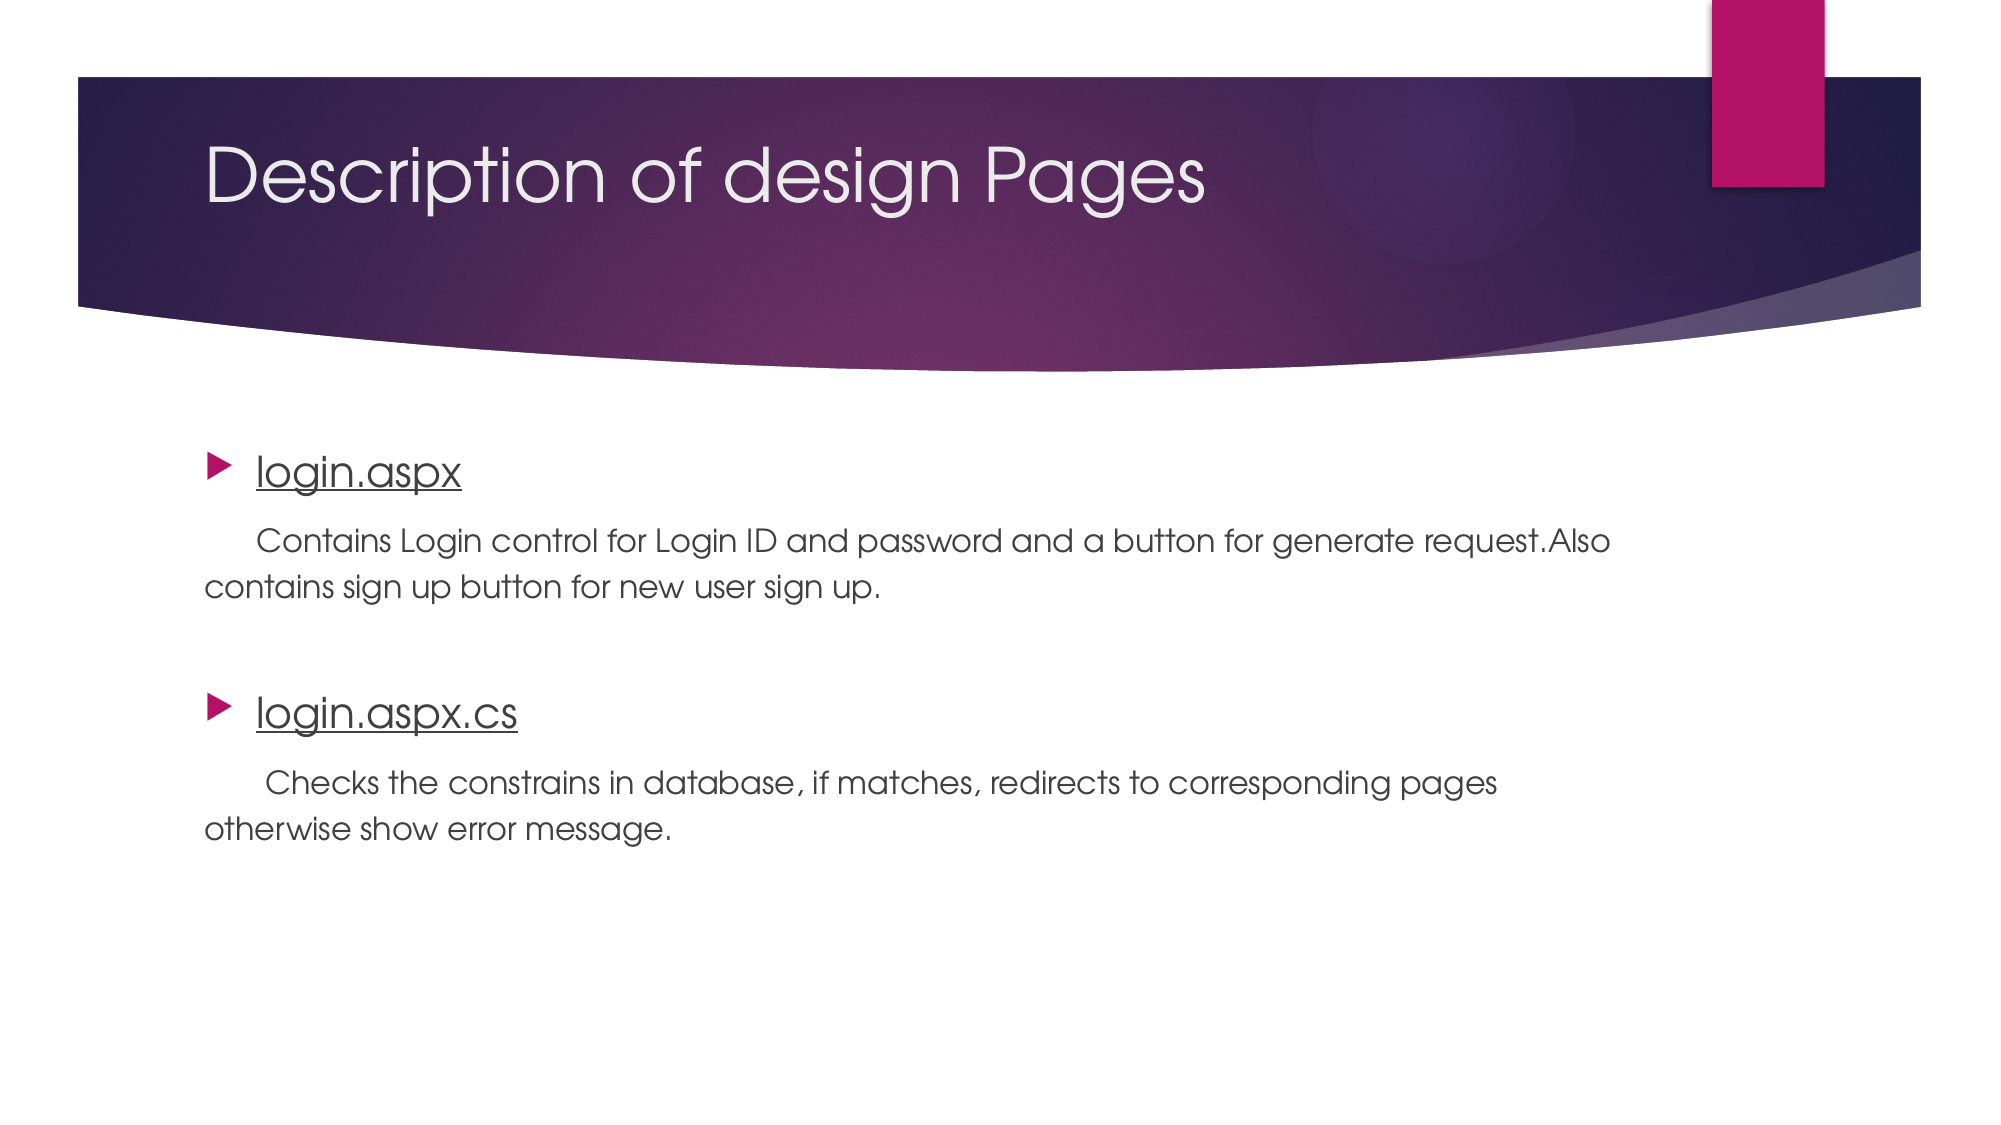

# Description of design Pages
login.aspx
      Contains Login control for Login ID and password and a button for generate request.Also contains sign up button for new user sign up.

login.aspx.cs
       Checks the constrains in database, if matches, redirects to corresponding pages otherwise show error message.